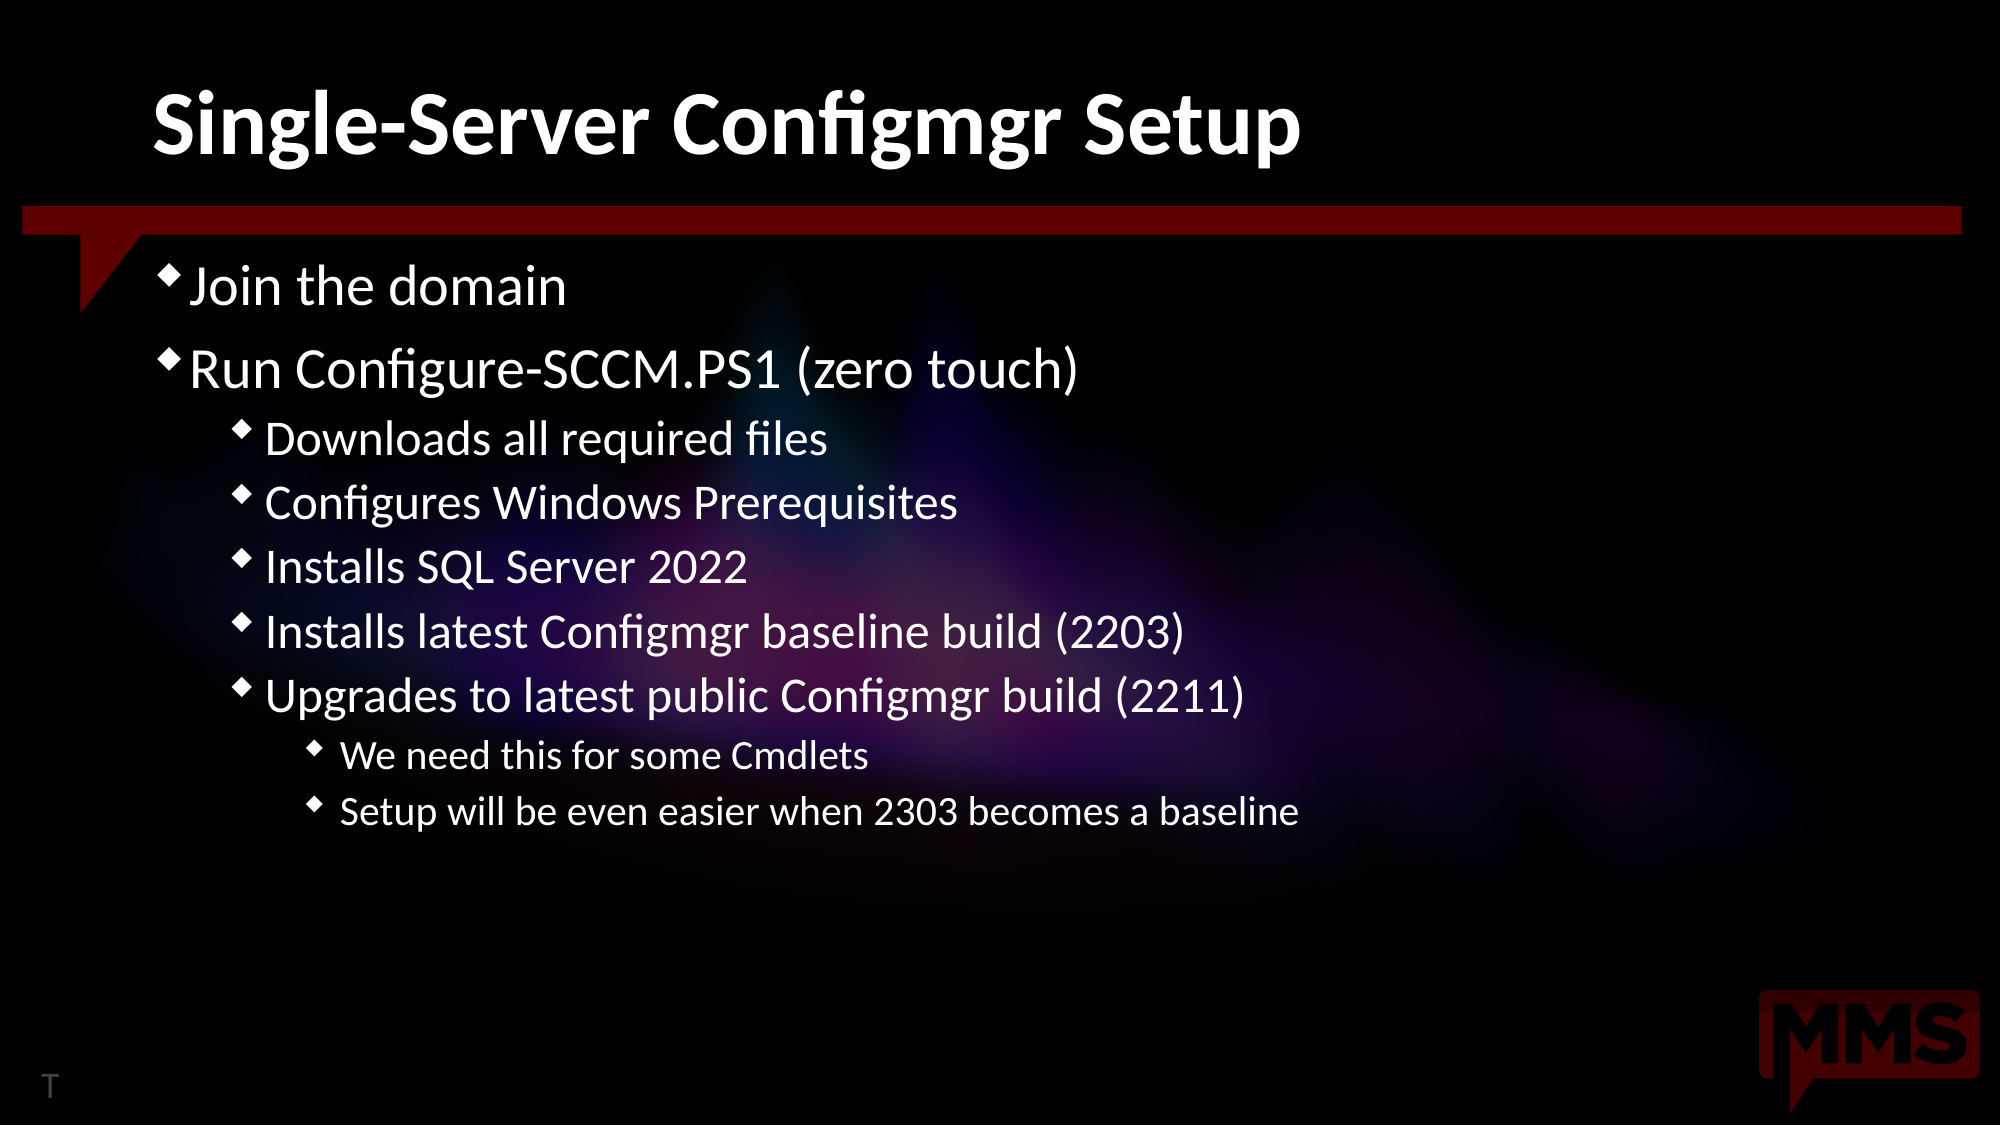

# Single-Server Configmgr Setup
Join the domain
Run Configure-SCCM.PS1 (zero touch)
Downloads all required files
Configures Windows Prerequisites
Installs SQL Server 2022
Installs latest Configmgr baseline build (2203)
Upgrades to latest public Configmgr build (2211)
We need this for some Cmdlets
Setup will be even easier when 2303 becomes a baseline
T